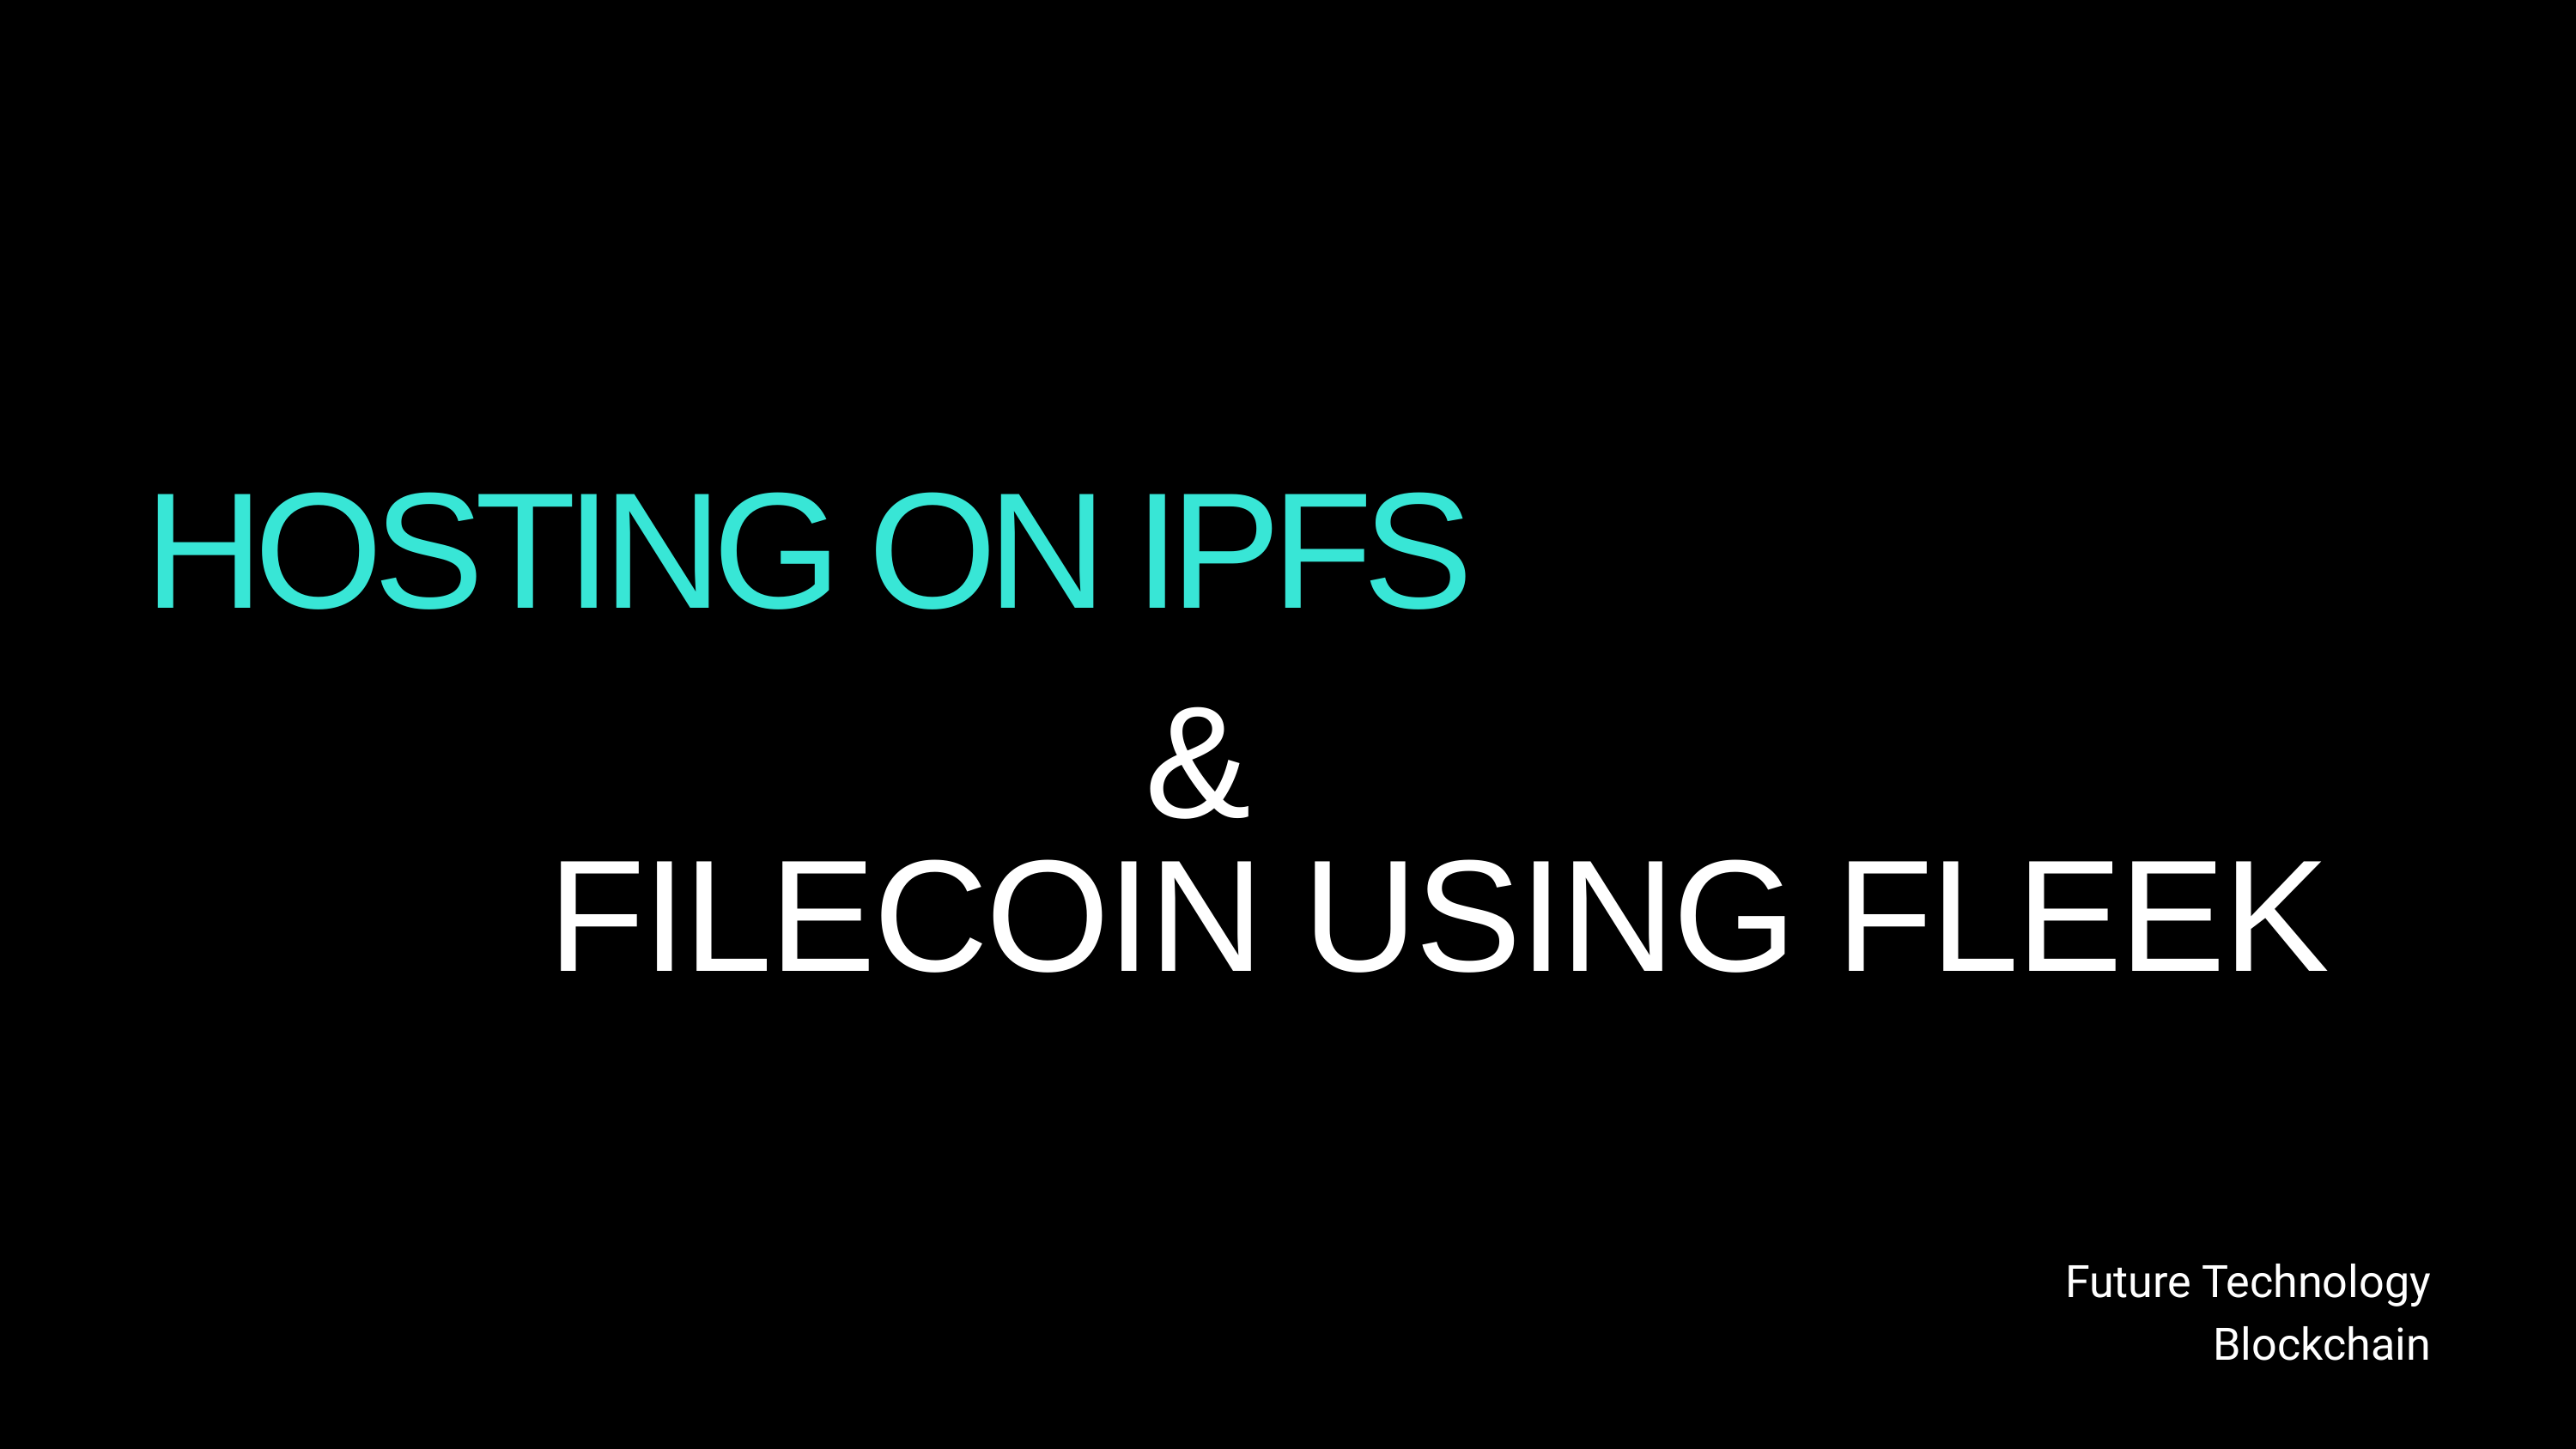

HOSTING ON IPFS
&
FILECOIN USING FLEEK
Future Technology Blockchain